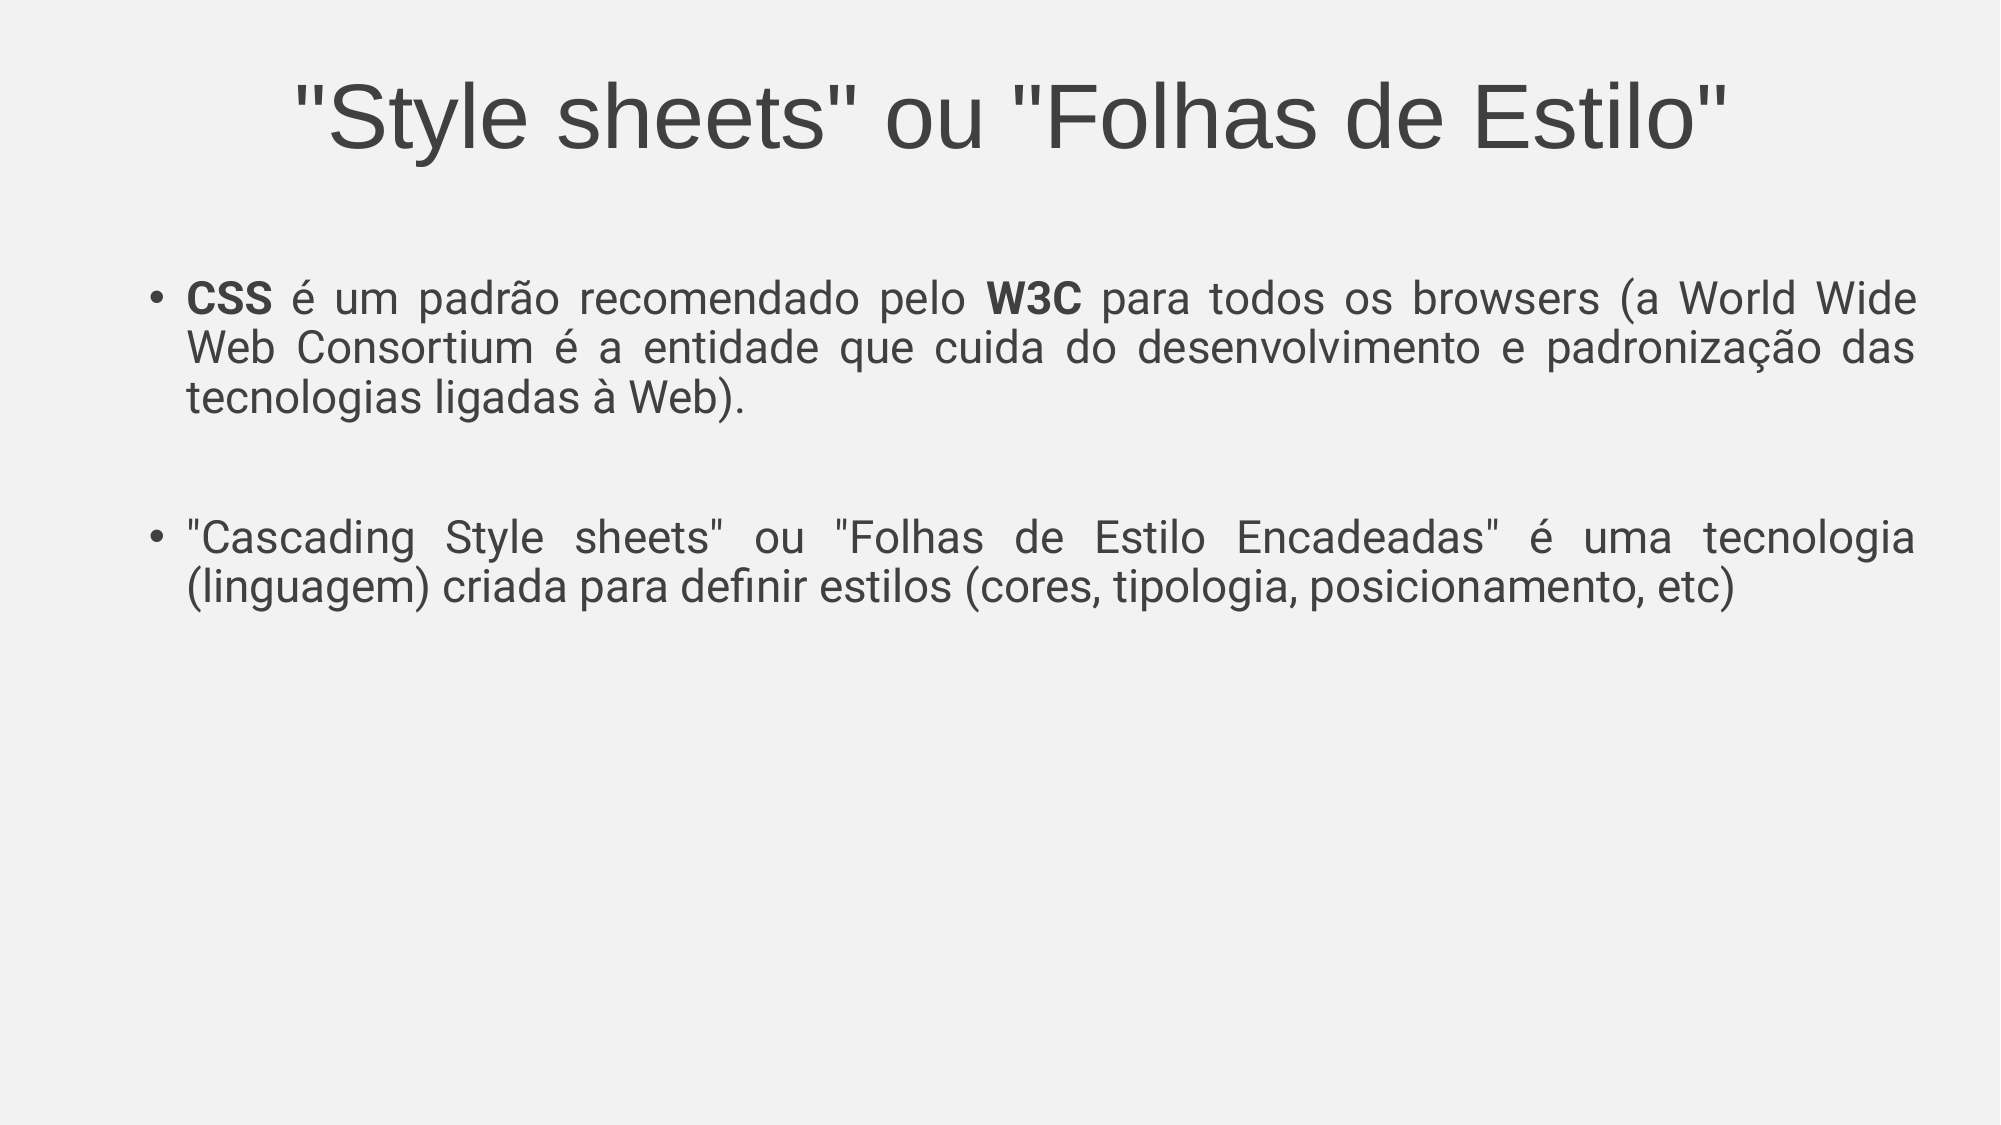

# "Style sheets" ou "Folhas de Estilo"
CSS é um padrão recomendado pelo W3C para todos os browsers (a World Wide Web Consortium é a entidade que cuida do desenvolvimento e padronização das tecnologias ligadas à Web).

"Cascading Style sheets" ou "Folhas de Estilo Encadeadas" é uma tecnologia (linguagem) criada para definir estilos (cores, tipologia, posicionamento, etc)